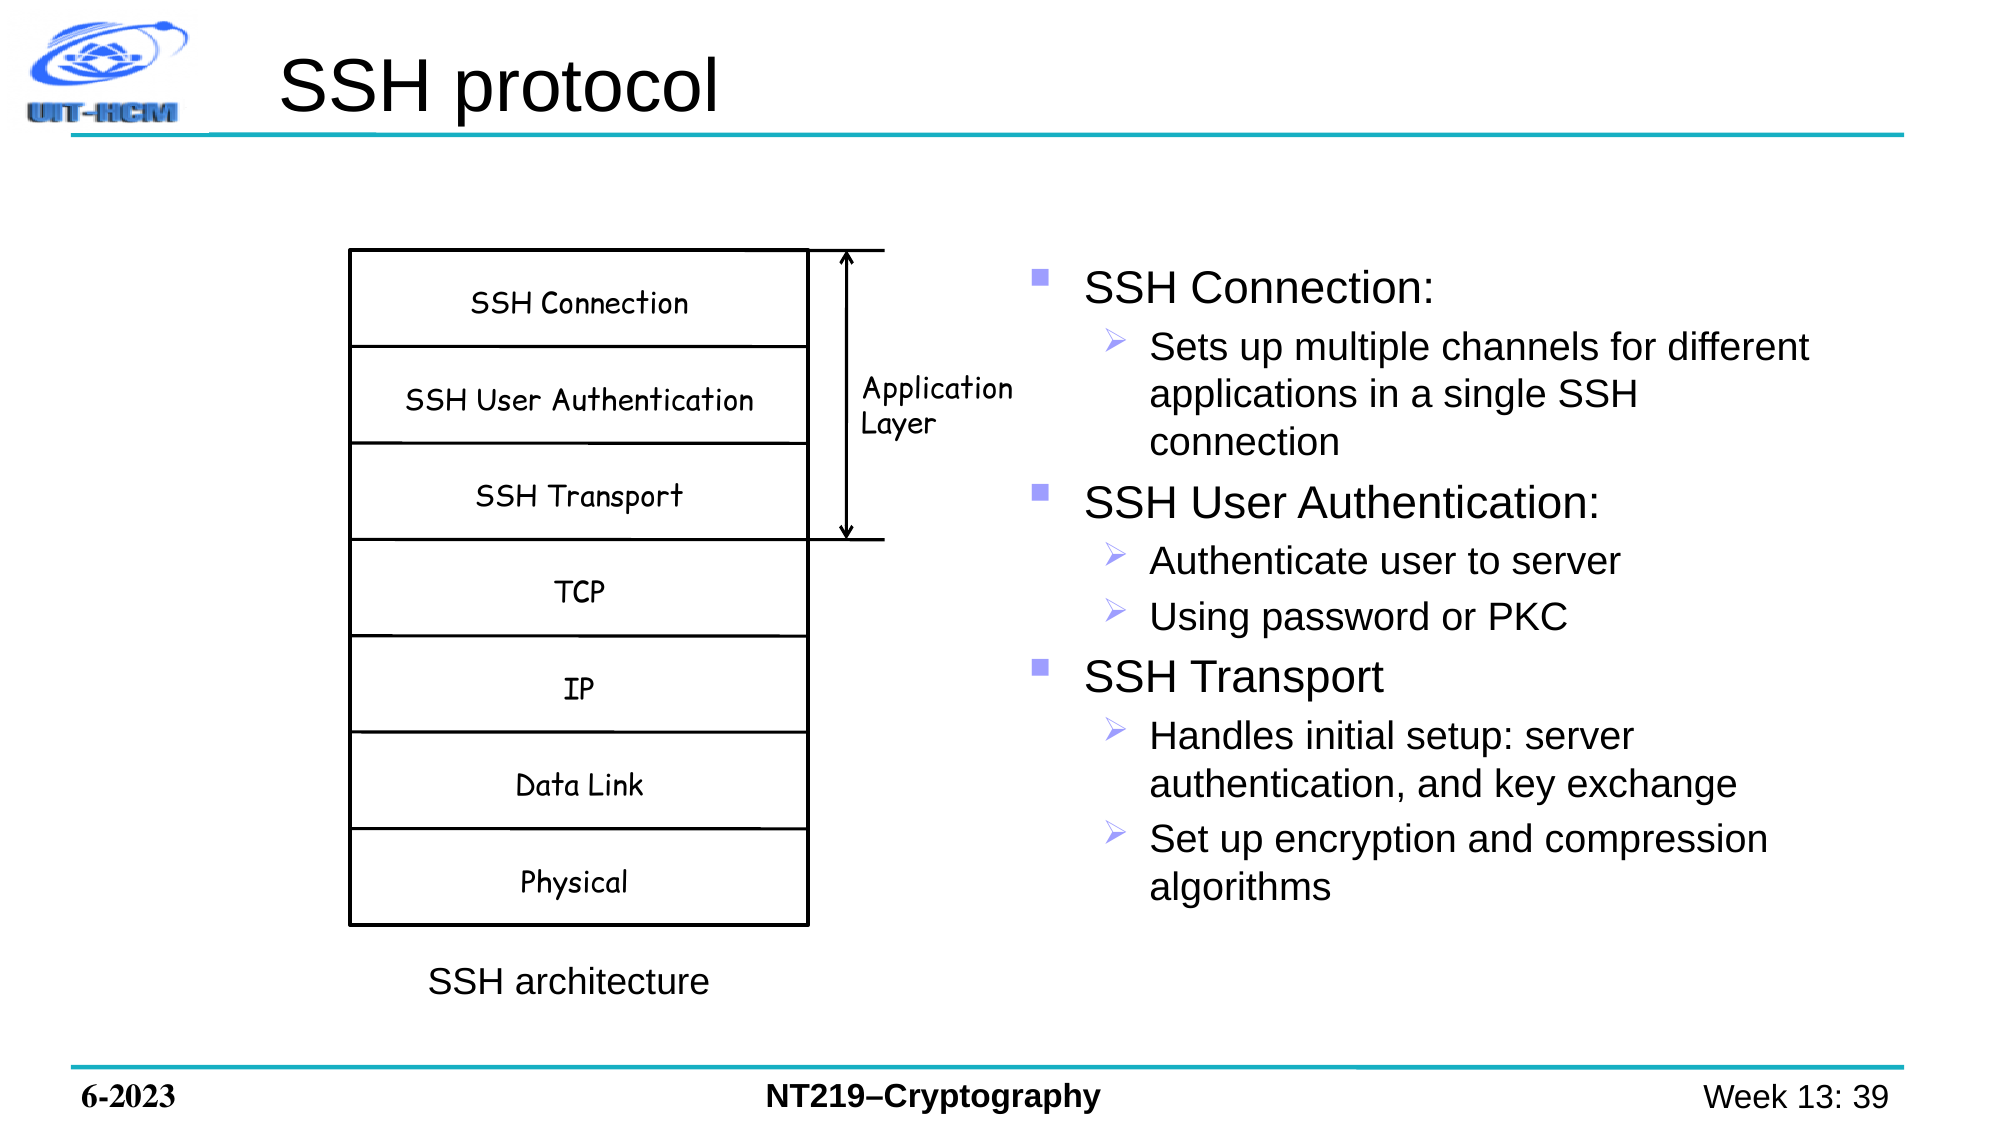

SSH protocol
SSH Connection:
Sets up multiple channels for different applications in a single SSH connection
SSH User Authentication:
Authenticate user to server
Using password or PKC
SSH Transport
Handles initial setup: server authentication, and key exchange
Set up encryption and compression algorithms

SSH Connection
Application Layer
SSH User Authentication
SSH Transport
TCP
IP
Data Link
Physical
SSH architecture